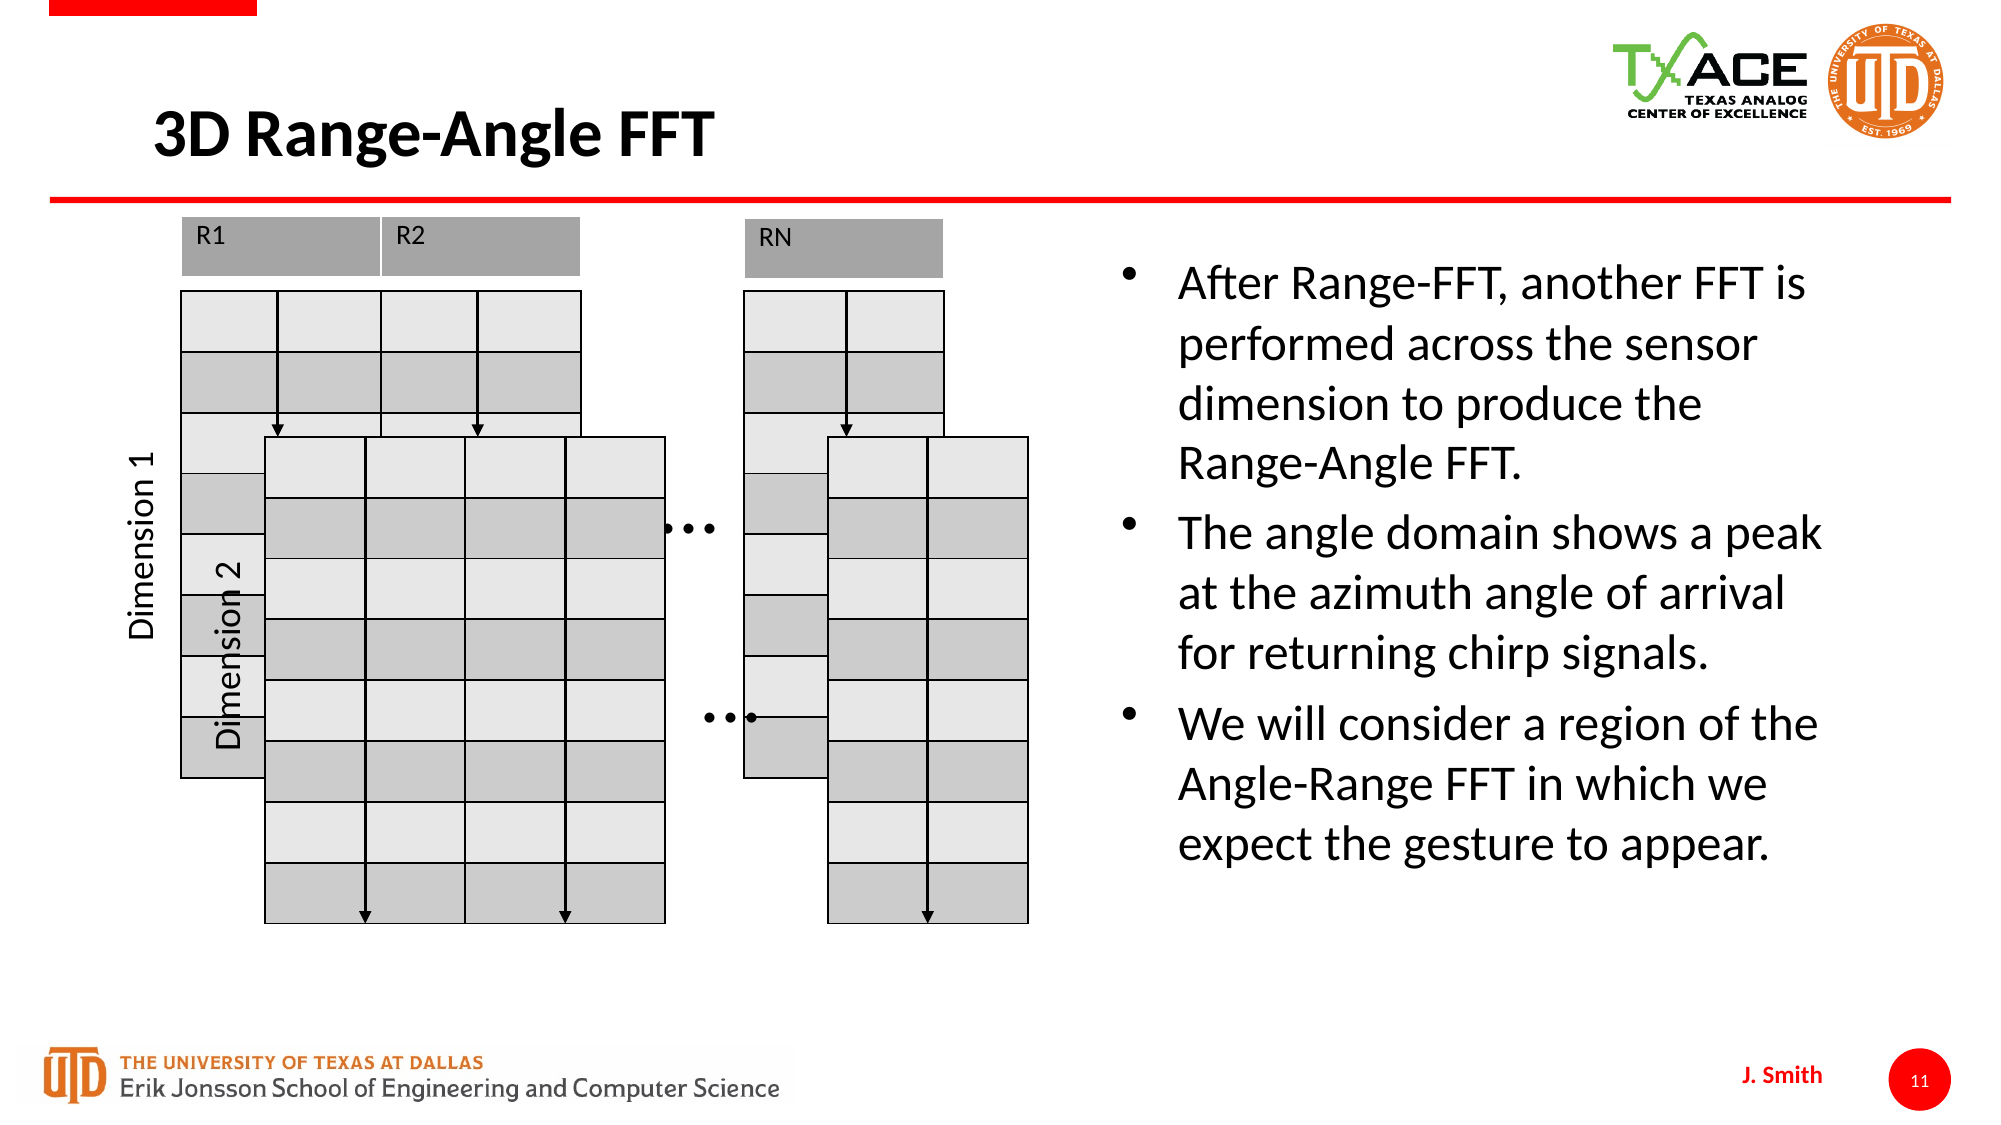

# 3D Range-Angle FFT
| R1 | R2 |
| --- | --- |
| RN |
| --- |
After Range-FFT, another FFT is performed across the sensor dimension to produce the Range-Angle FFT.
The angle domain shows a peak at the azimuth angle of arrival for returning chirp signals.
We will consider a region of the Angle-Range FFT in which we expect the gesture to appear.
|  |  |
| --- | --- |
|  |  |
|  |  |
|  |  |
|  |  |
|  |  |
|  |  |
|  |  |
|  |
| --- |
|  |
|  |
|  |
|  |
|  |
|  |
|  |
Dimension 1
|  |  |
| --- | --- |
|  |  |
|  |  |
|  |  |
|  |  |
|  |  |
|  |  |
|  |  |
|  |
| --- |
|  |
|  |
|  |
|  |
|  |
|  |
|  |
...
Dimension 2
...